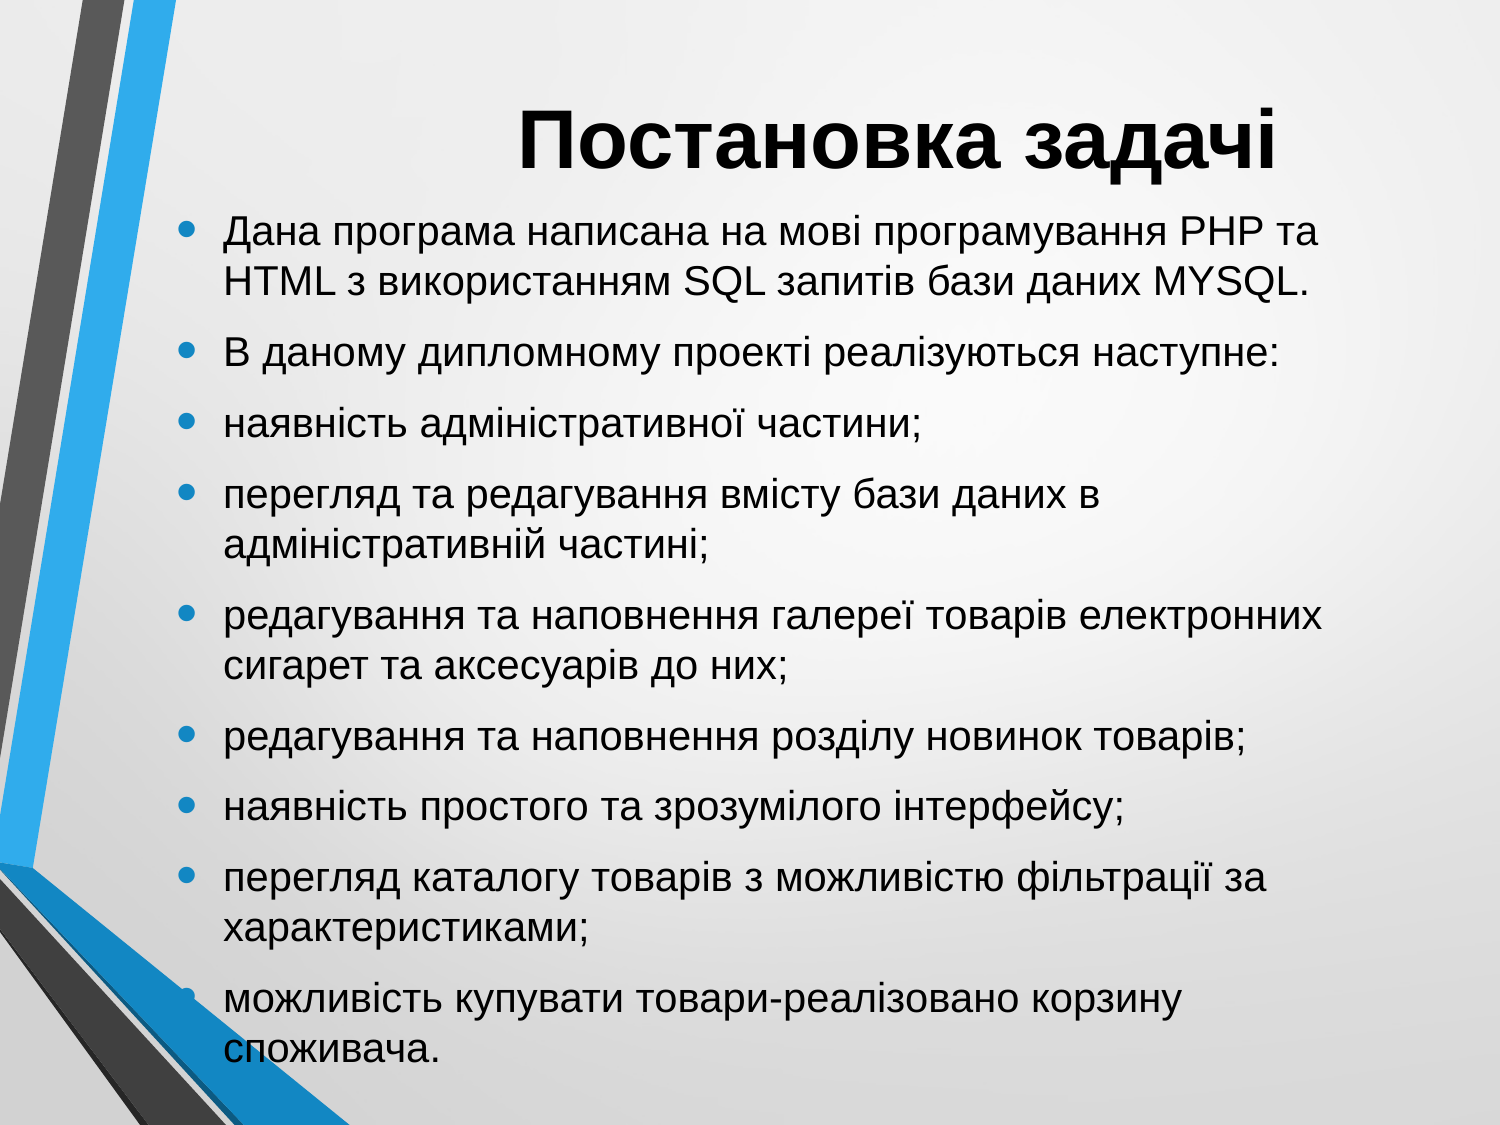

# Постановка задачі
Дана програма написана на мові програмування РНР та HTML з використанням SQL запитів бази даних MYSQL.
В даному дипломному проекті реалізуються наступне:
наявність адміністративної частини;
перегляд та редагування вмісту бази даних в адміністративній частині;
редагування та наповнення галереї товарів електронних сигарет та аксесуарів до них;
редагування та наповнення розділу новинок товарів;
наявність простого та зрозумілого інтерфейсу;
перегляд каталогу товарів з можливістю фільтрації за характеристиками;
можливість купувати товари-реалізовано корзину споживача.